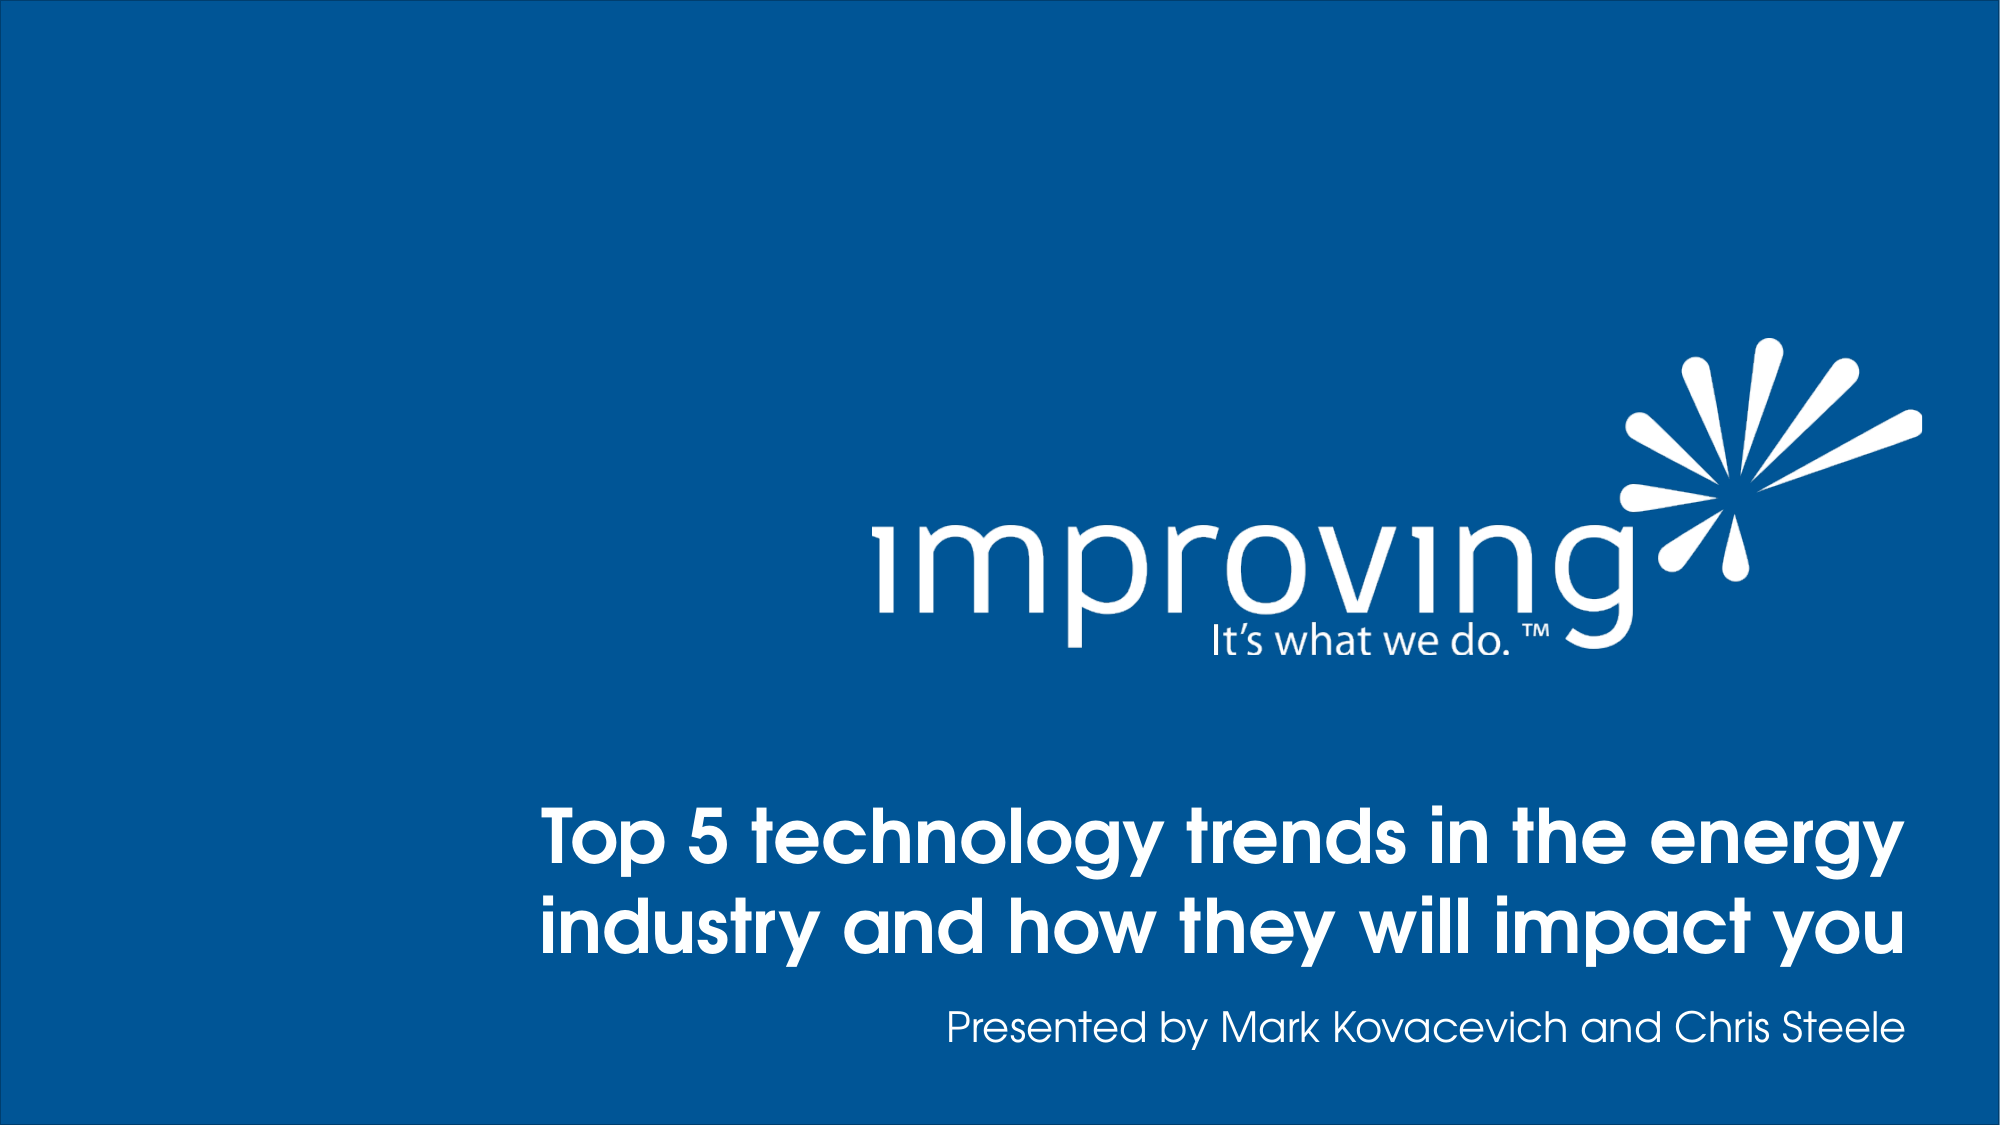

# Top 5 technology trends in the energy industry and how they will impact you
Presented by Mark Kovacevich and Chris Steele